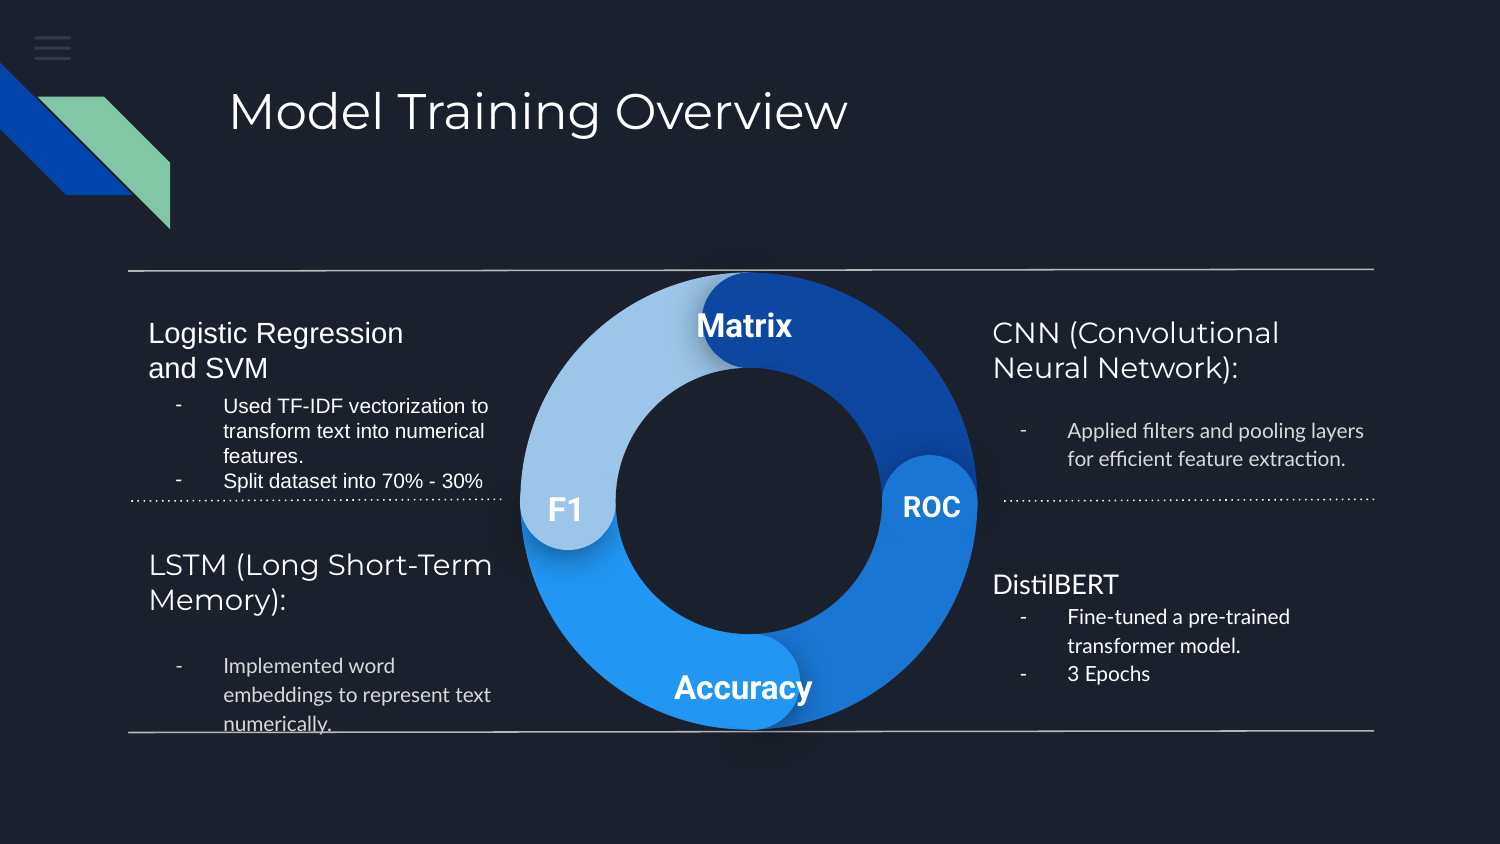

# Model Training Overview

Matrix
Logistic Regression and SVM
CNN (Convolutional Neural Network):

Used TF-IDF vectorization to transform text into numerical features.
Split dataset into 70% - 30%
Applied filters and pooling layers for efficient feature extraction.

ROC
F1
LSTM (Long Short-Term Memory):
DistilBERT
Implemented word embeddings to represent text numerically.
Fine-tuned a pre-trained transformer model.
3 Epochs

Accuracy